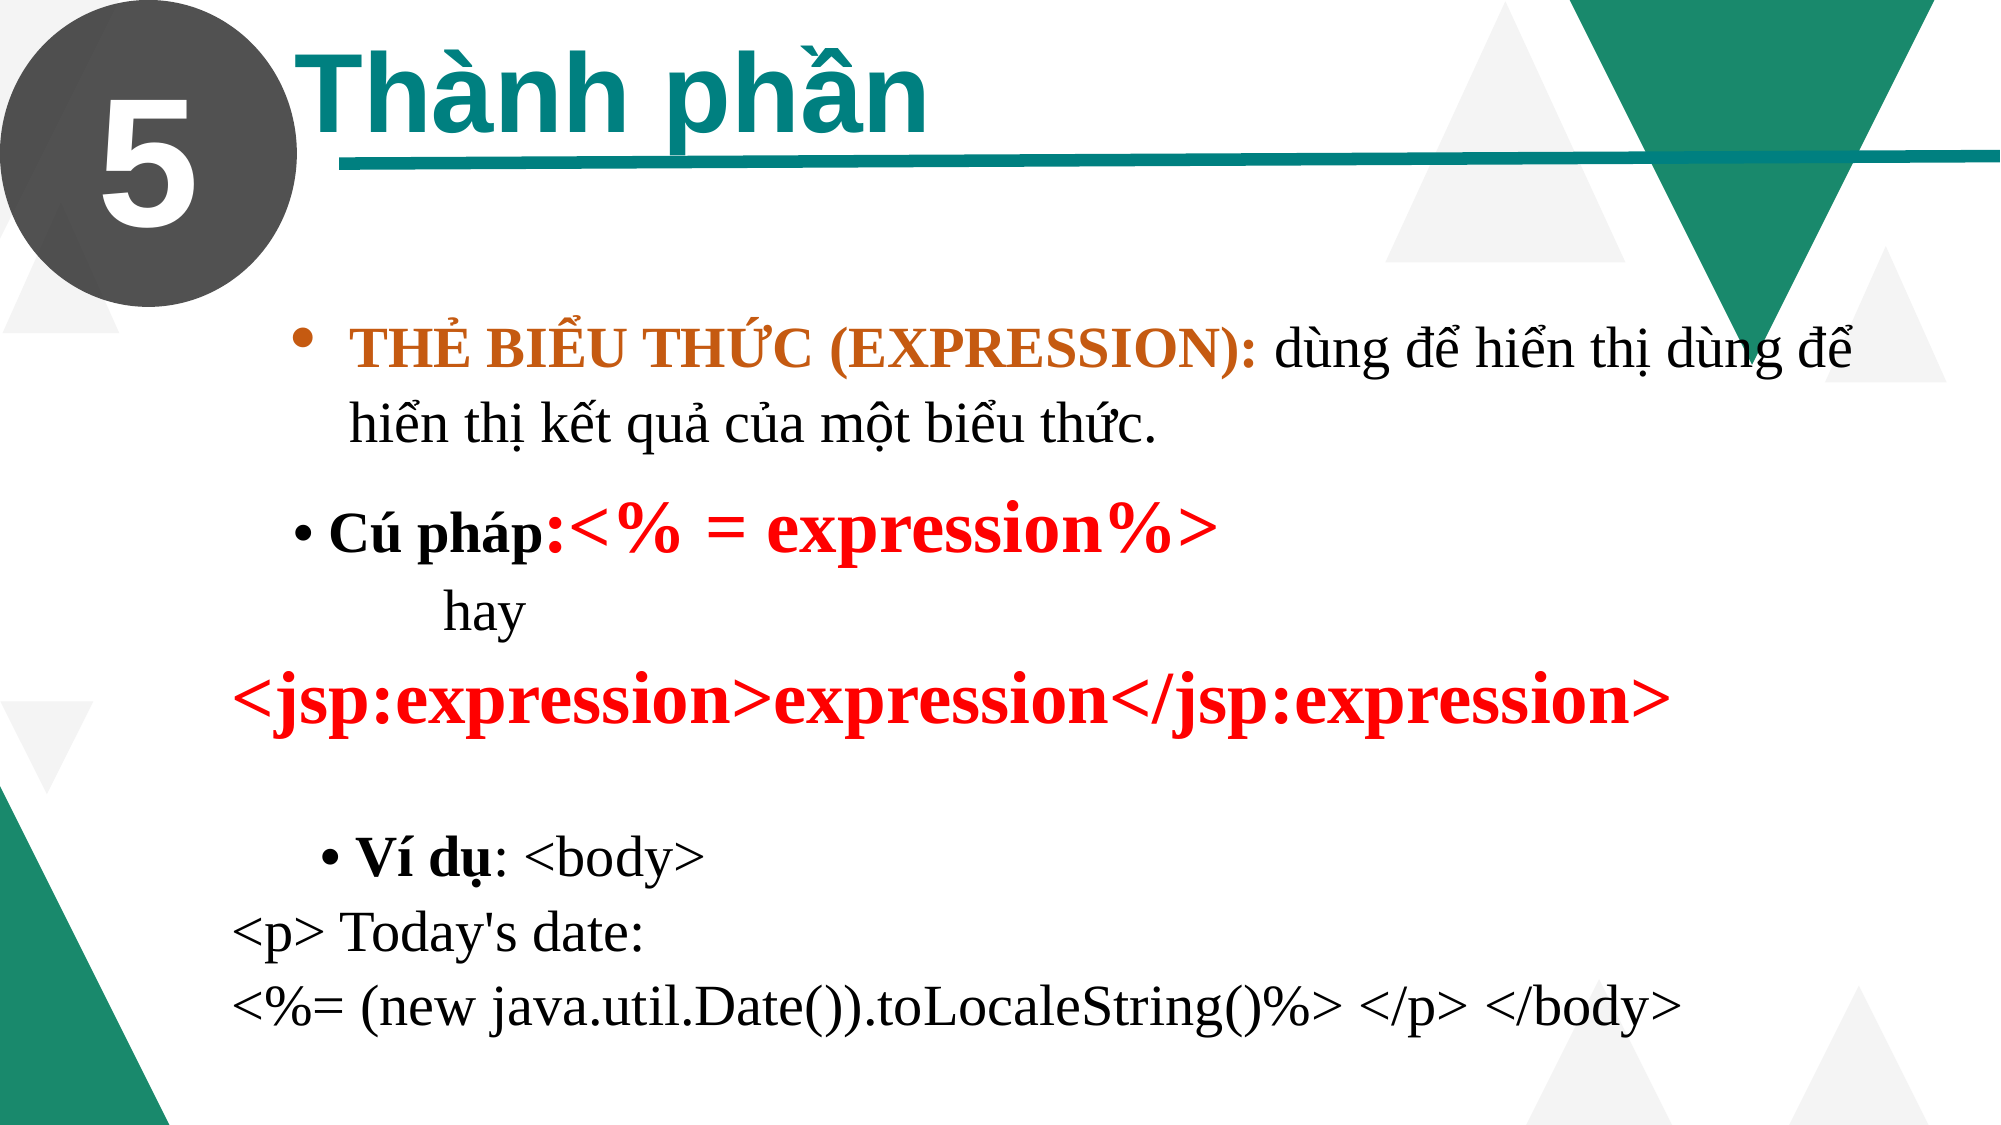

5

Thành phần

THẺ BIỂU THỨC (EXPRESSION): dùng để hiển thị dùng để hiển thị kết quả của một biểu thức.
	• Cú pháp:<% = expression%>
		hay
<jsp:expression>expression</jsp:expression>

• Ví dụ: <body>
<p> Today's date:
<%= (new java.util.Date()).toLocaleString()%> </p> </body>